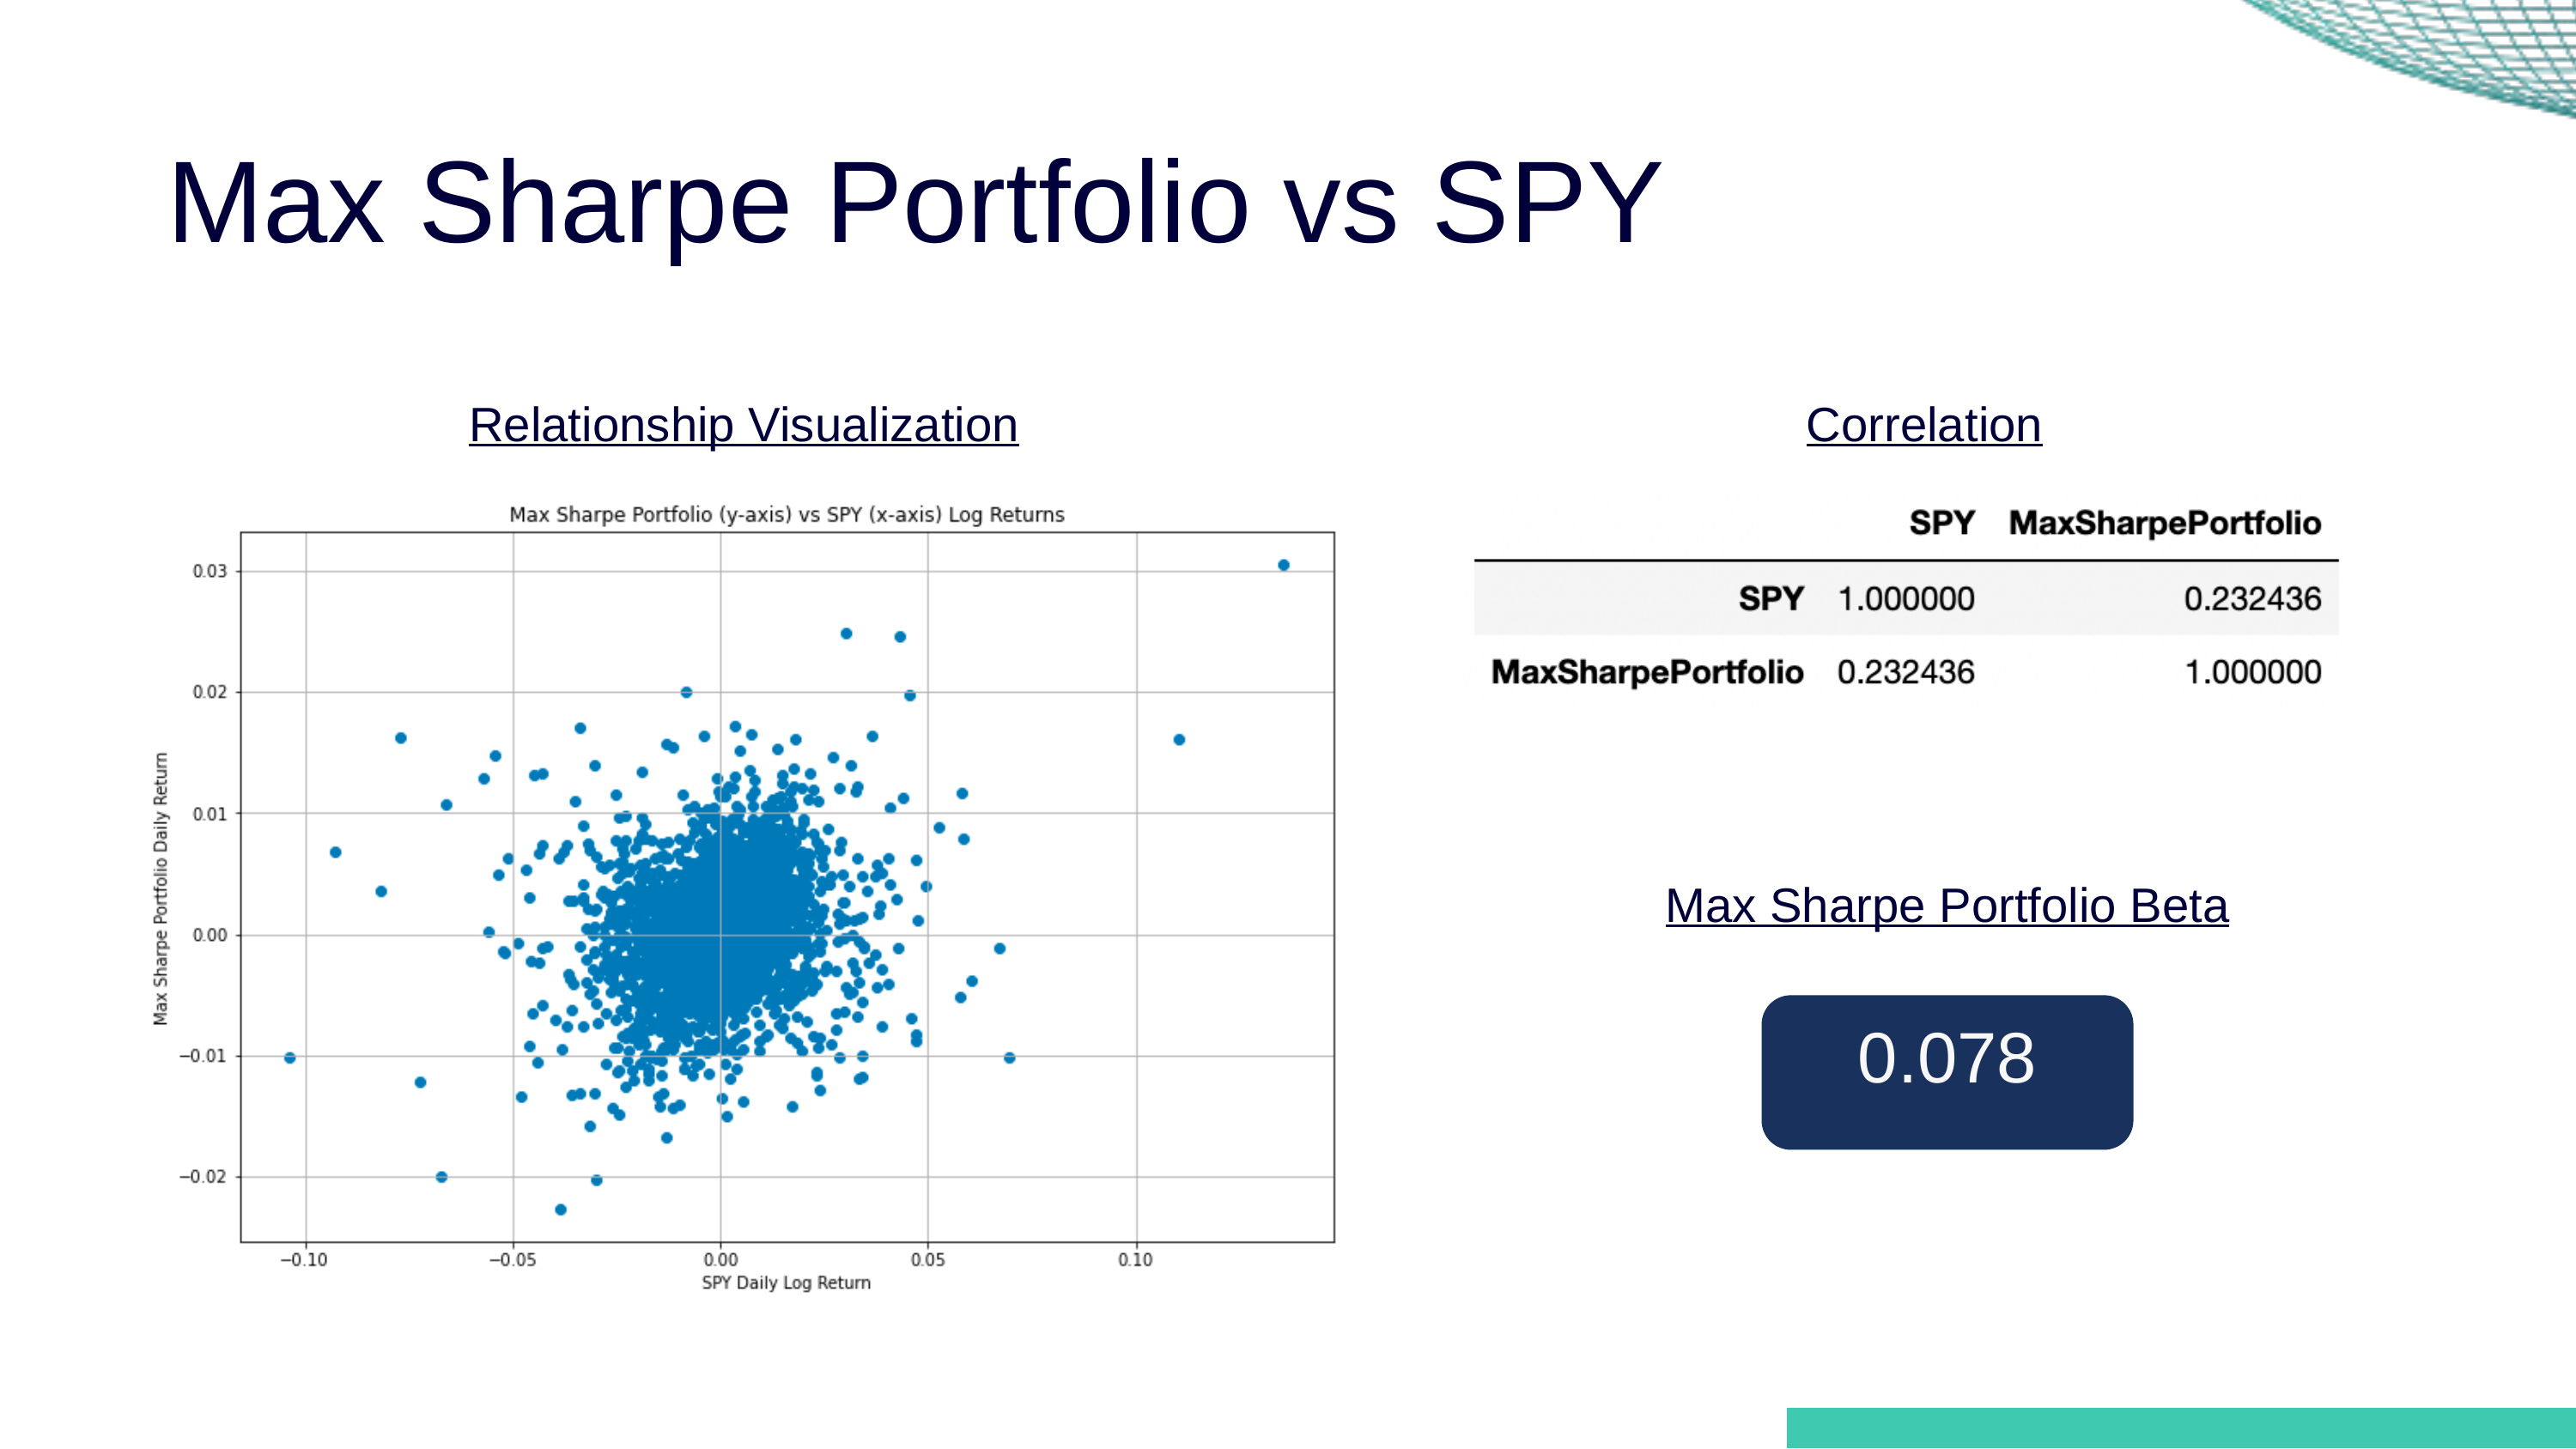

Max Sharpe Portfolio vs SPY
Relationship Visualization
Correlation

Max Sharpe Portfolio Beta

0.078